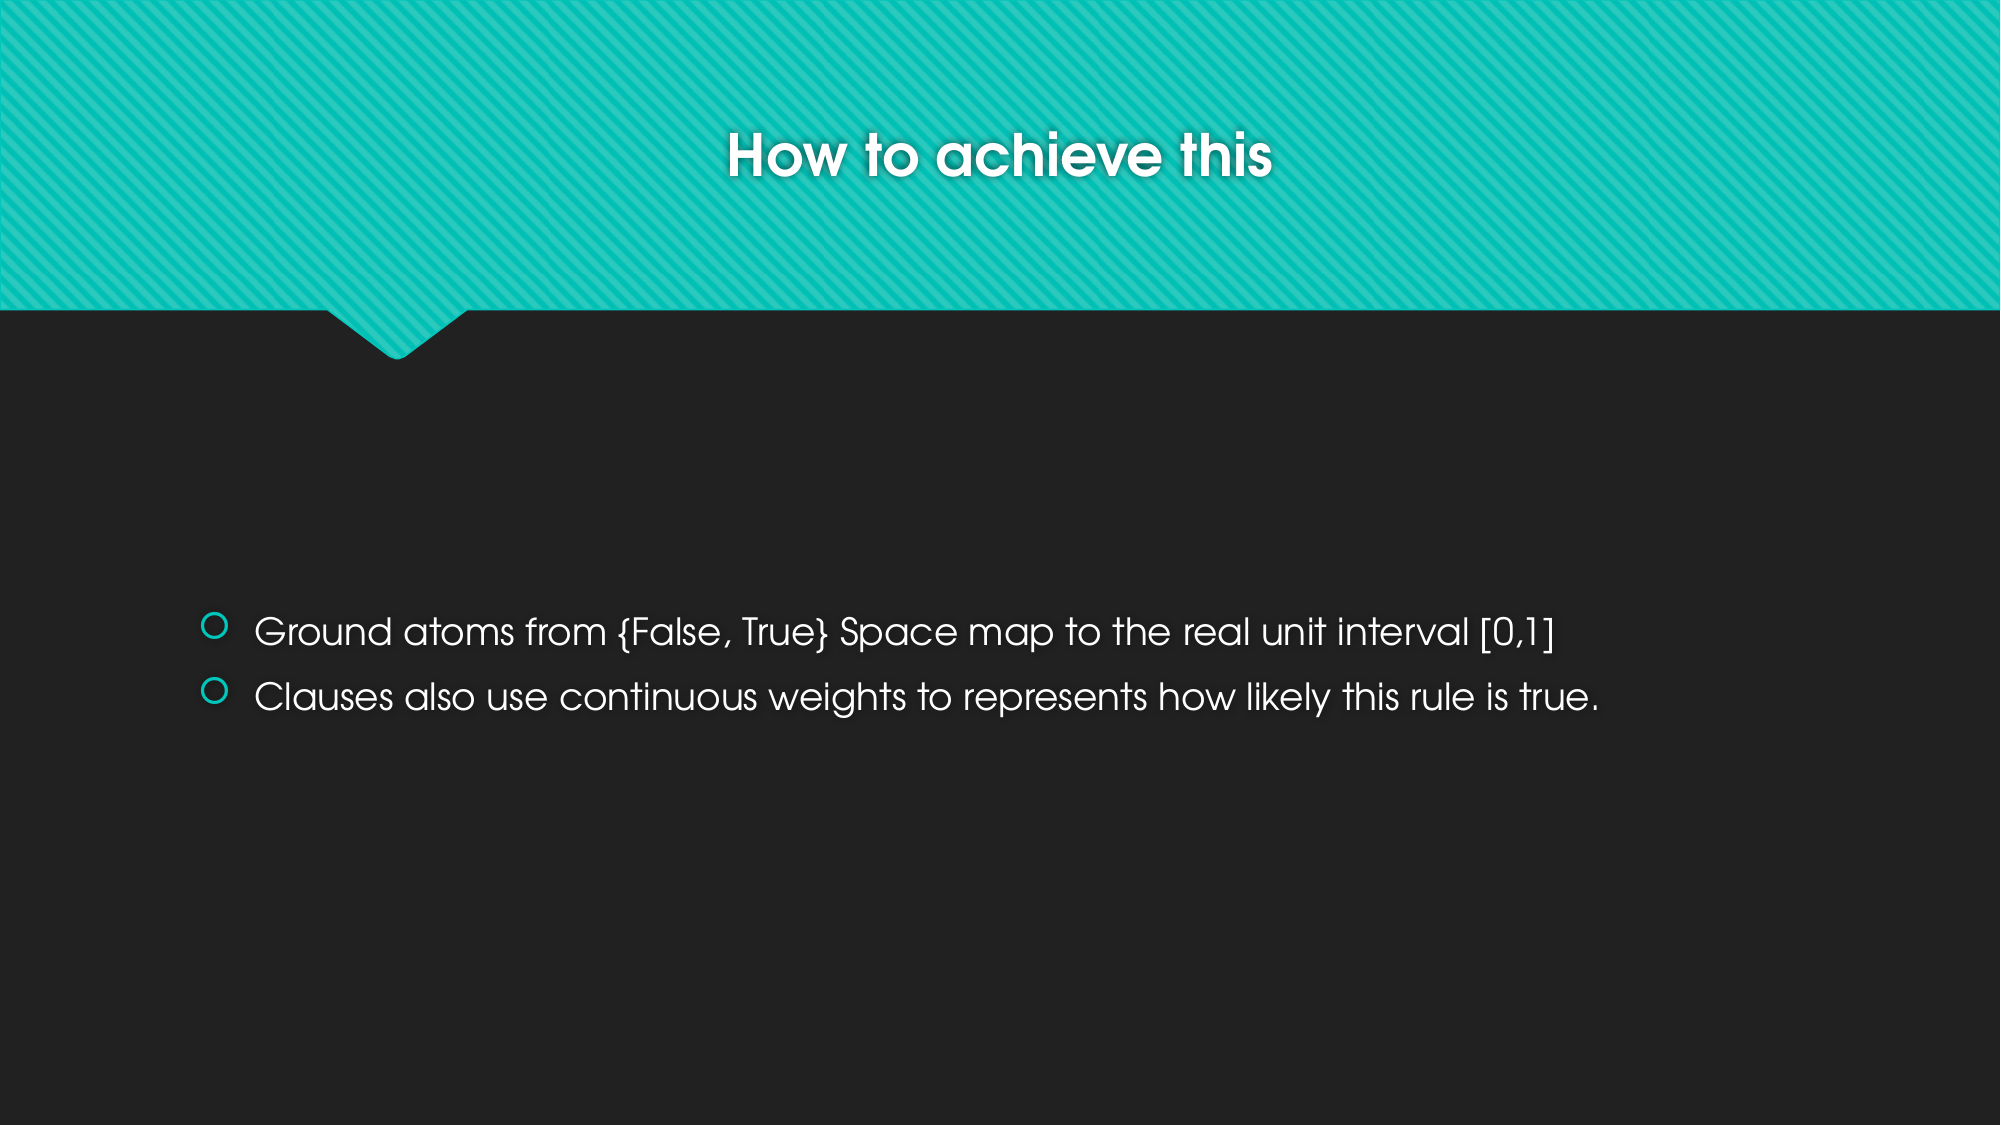

# How to achieve this
Ground atoms from {False, True} Space map to the real unit interval [0,1]
Clauses also use continuous weights to represents how likely this rule is true.